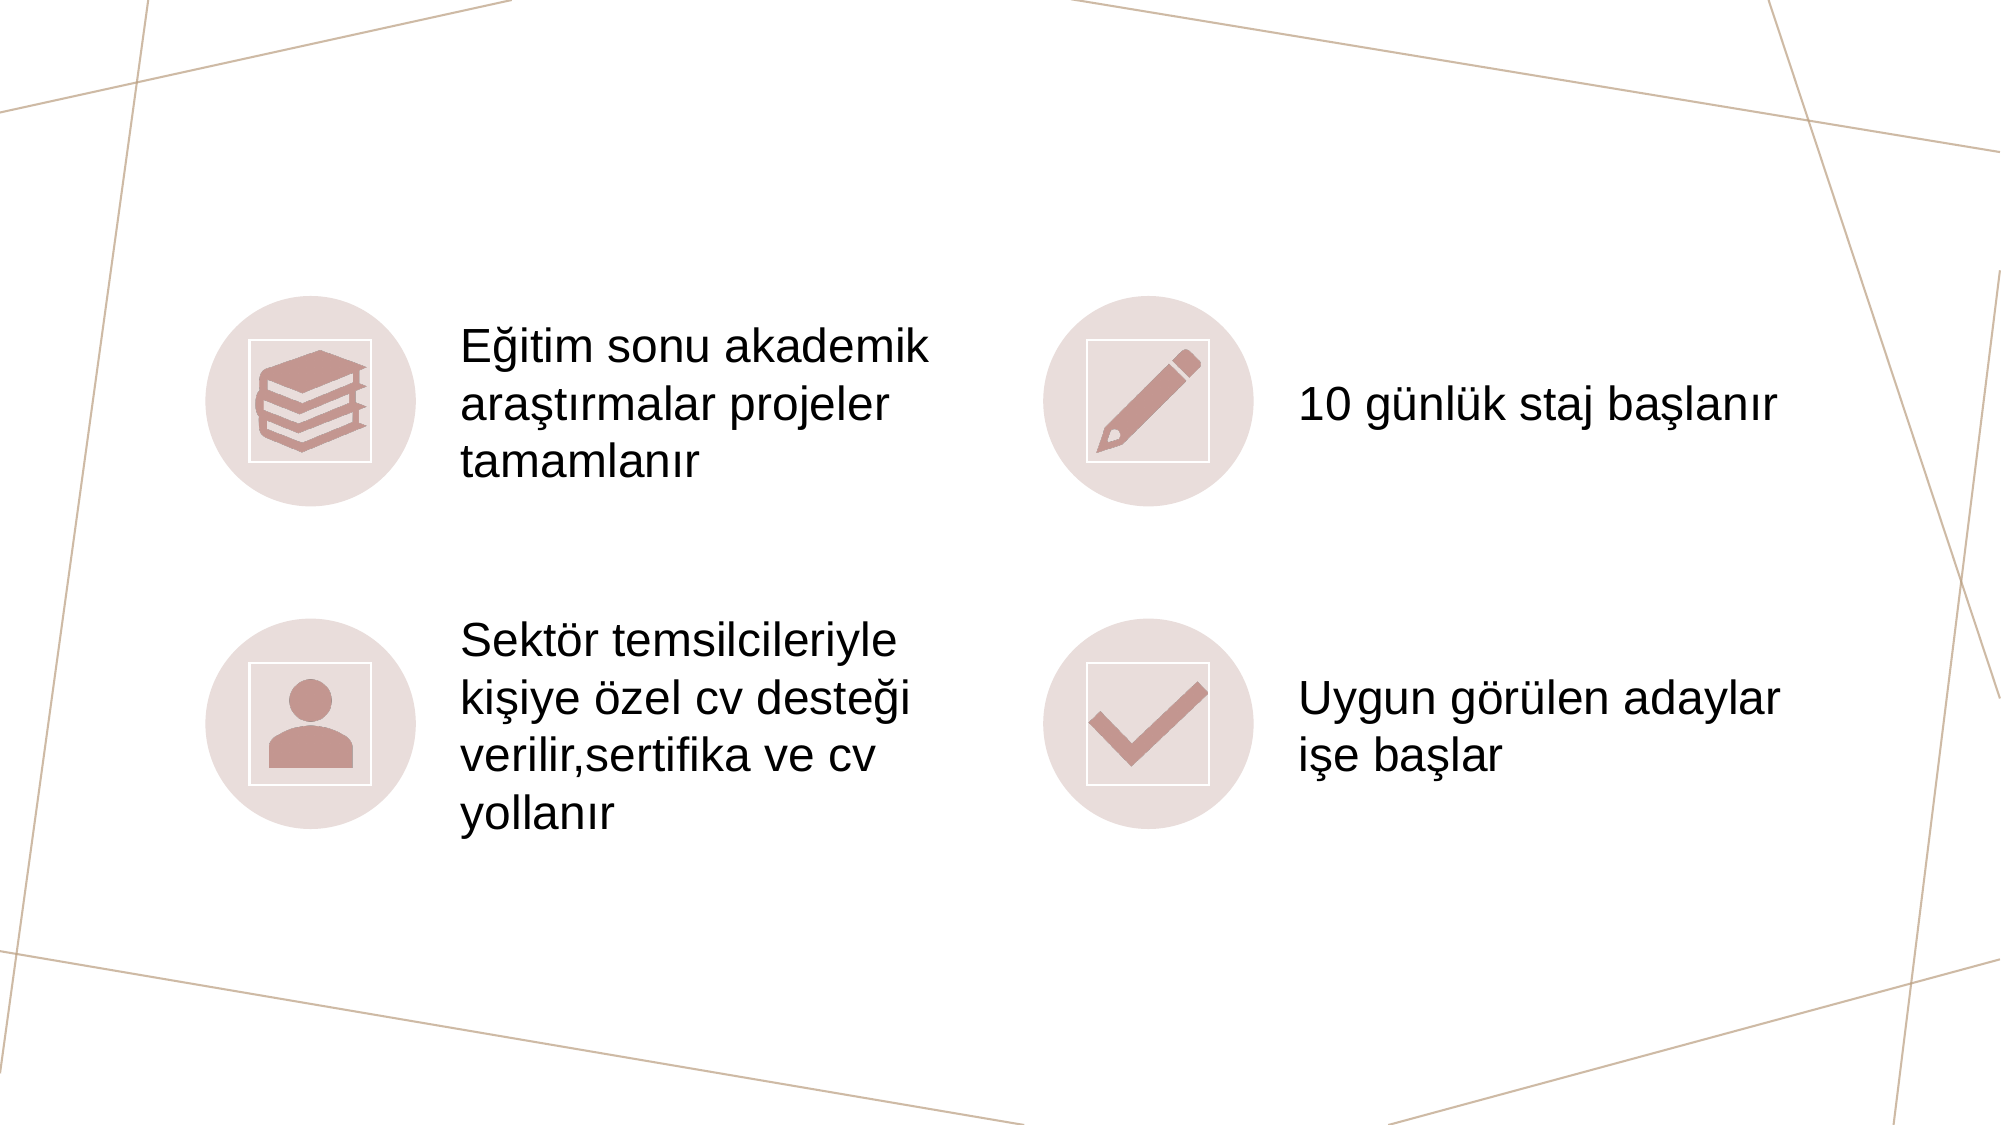

Eğitim sonu akademik araştırmalar projeler tamamlanır
10 günlük staj başlanır
Sektör temsilcileriyle kişiye özel cv desteği verilir,sertifika ve cv yollanır
Uygun görülen adaylar işe başlar